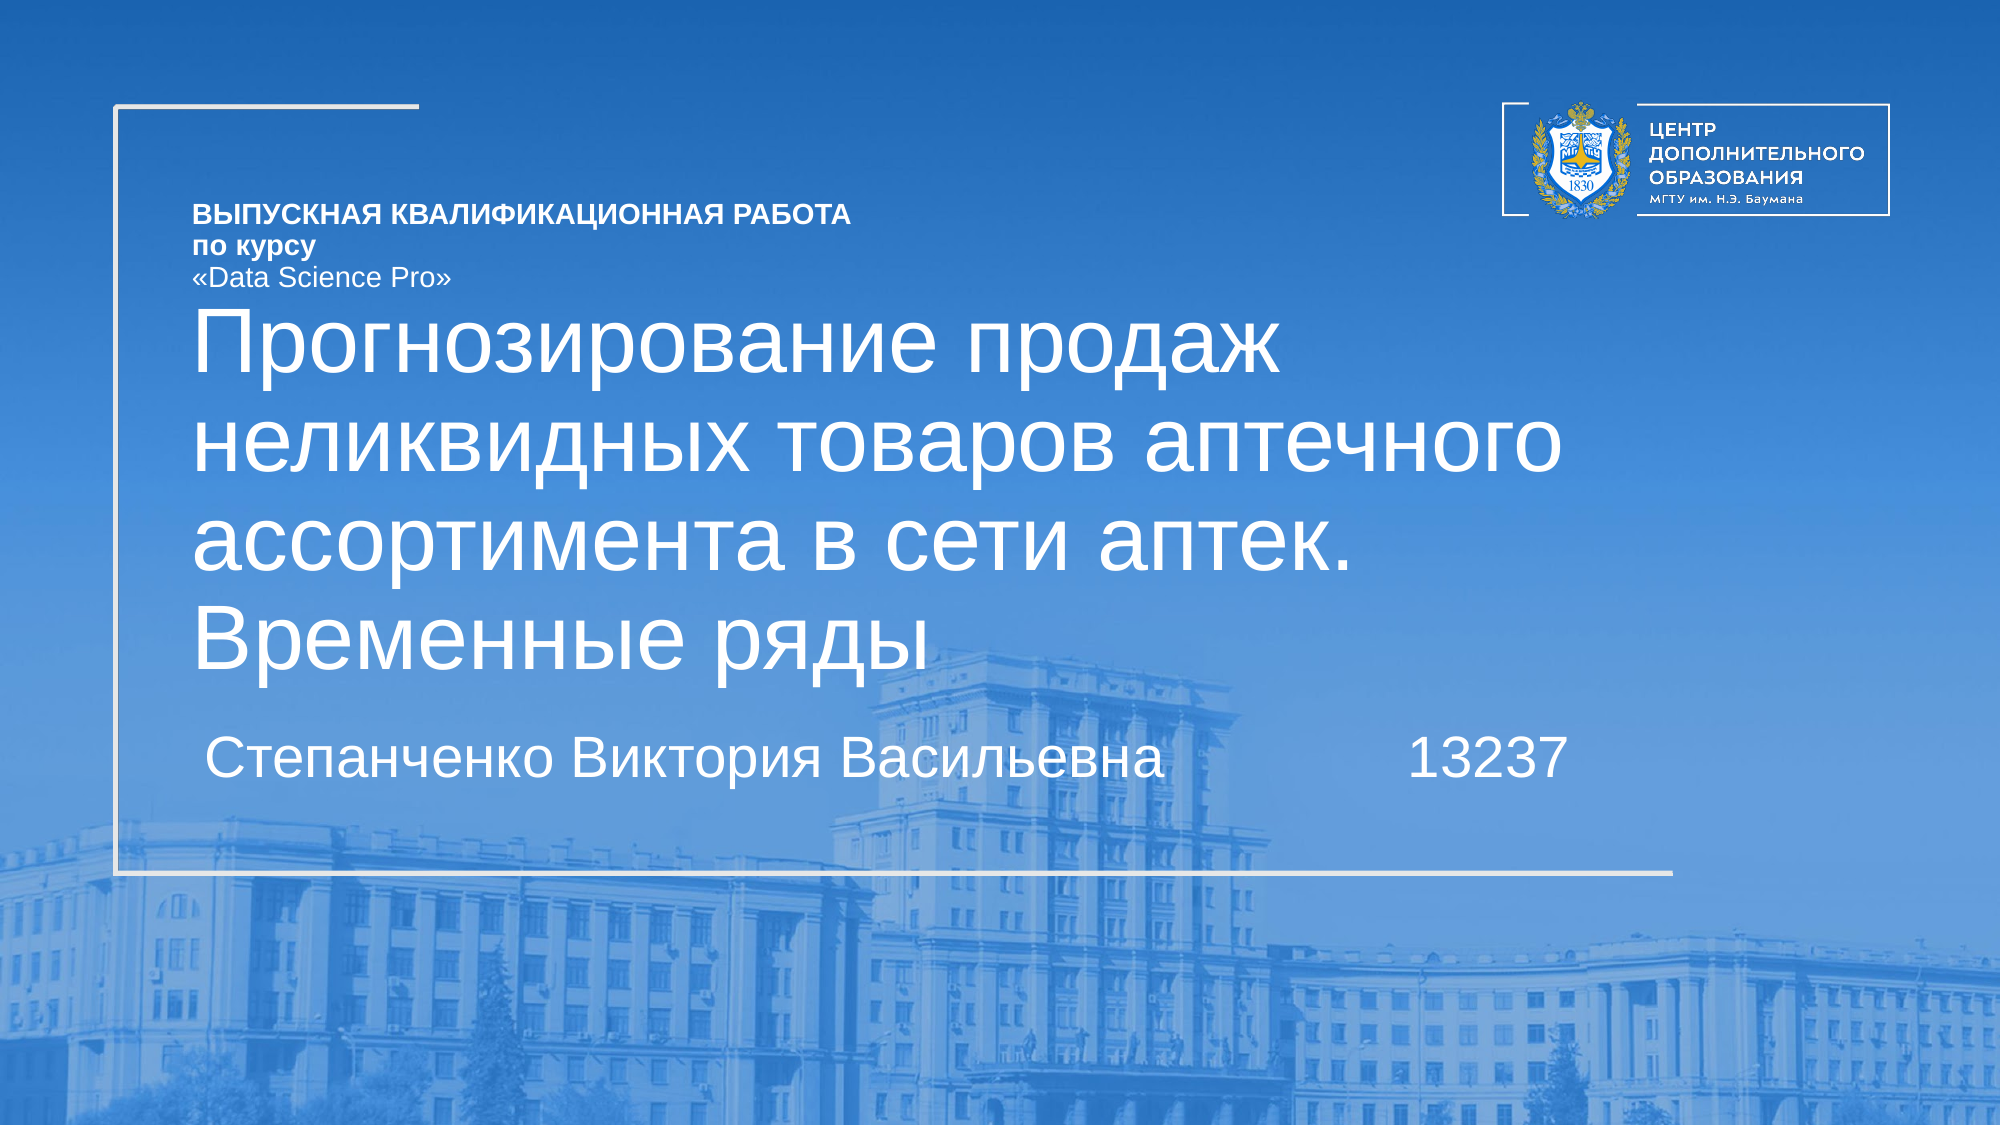

# ВЫПУСКНАЯ КВАЛИФИКАЦИОННАЯ РАБОТА по курсу «Data Science Pro» Прогнозирование продаж неликвидных товаров аптечного ассортимента в сети аптек. Временные ряды
Степанченко Виктория Васильевна               13237